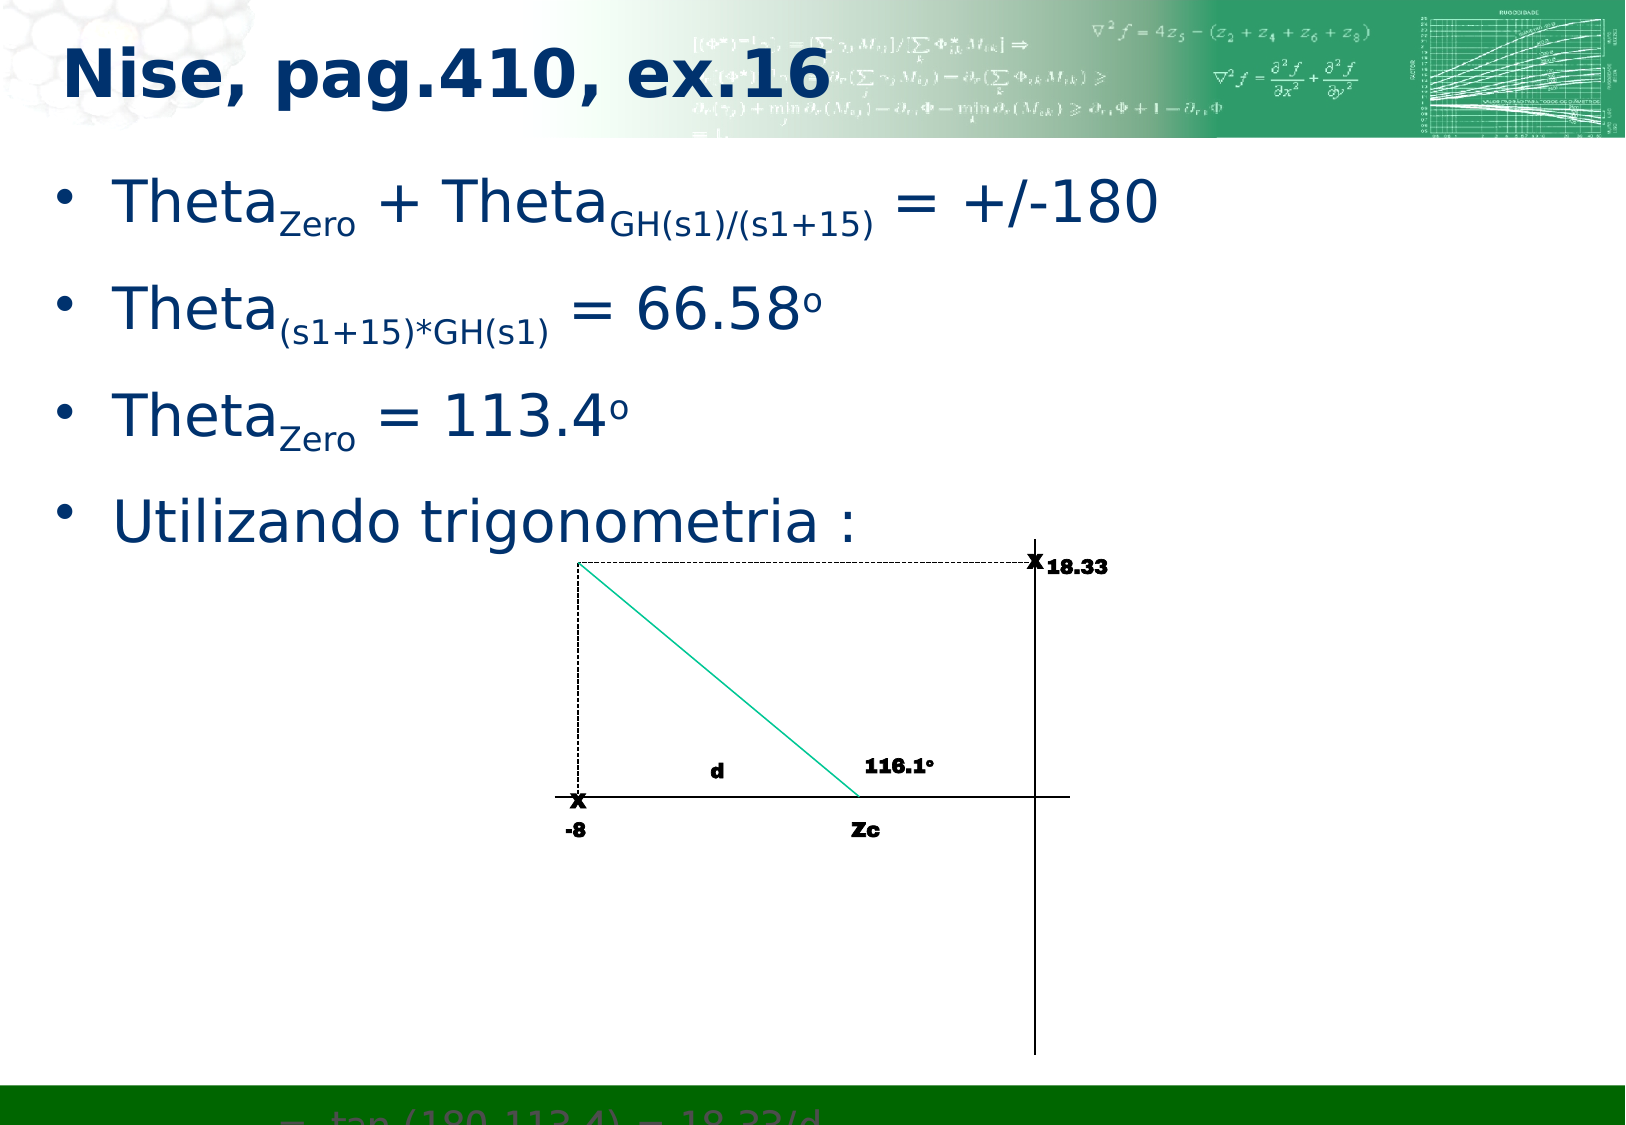

# Nise, pag.410, ex.16
ThetaZero + ThetaGH(s1)/(s1+15) = +/-180
Theta(s1+15)*GH(s1) = 66.58o
ThetaZero = 113.4o
Utilizando trigonometria :

 tan (180-113.4) = 18.33/d
 d = 18.33/tan(66.58) = 7.94
 zc = 7.94-8 = -0.06
X
18.33
116.1o
d
X
-8
Zc